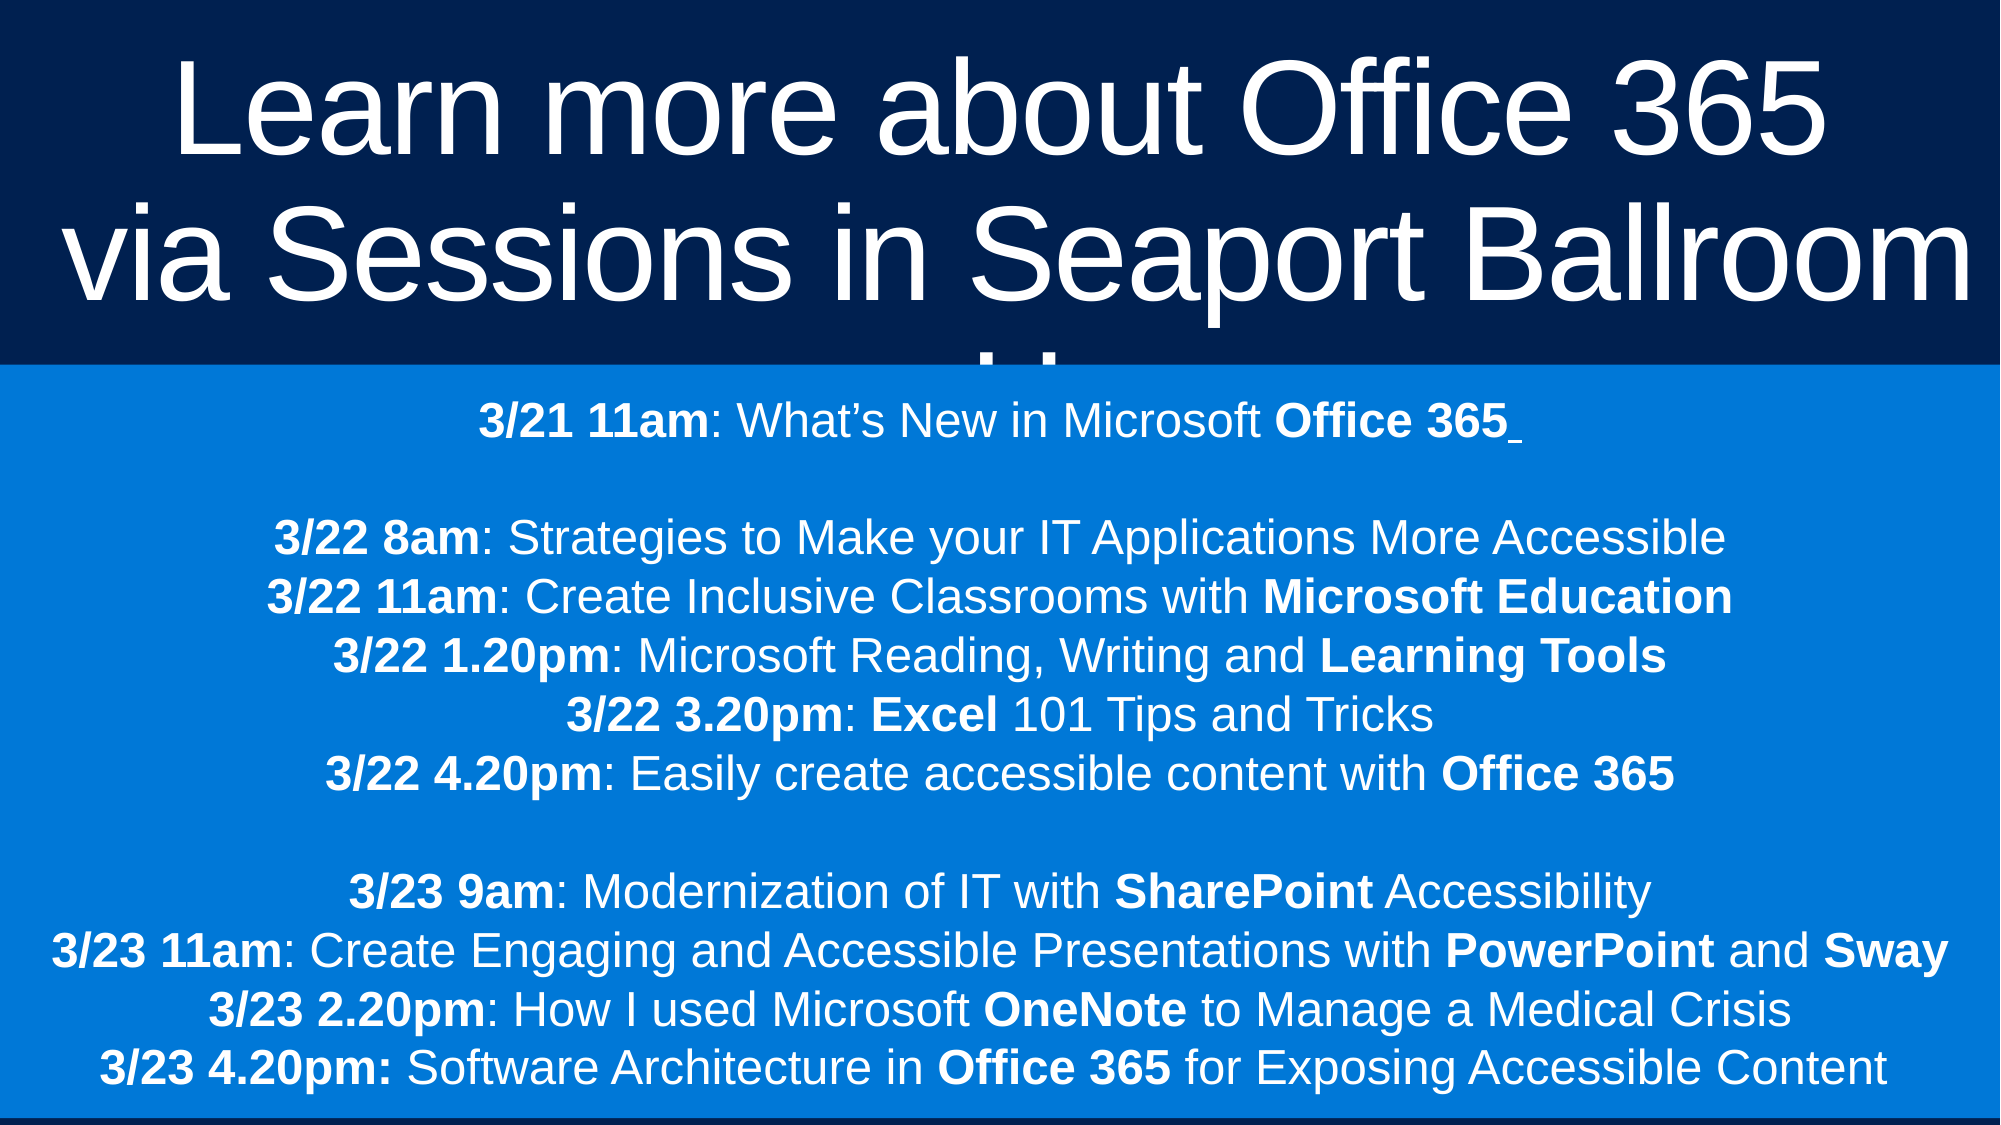

# Learn more about Office 365 via Sessions in Seaport Ballroom H
3/21 11am: What’s New in Microsoft Office 365
3/22 8am: Strategies to Make your IT Applications More Accessible
3/22 11am: Create Inclusive Classrooms with Microsoft Education
3/22 1.20pm: Microsoft Reading, Writing and Learning Tools
3/22 3.20pm: Excel 101 Tips and Tricks
3/22 4.20pm: Easily create accessible content with Office 365
3/23 9am: Modernization of IT with SharePoint Accessibility
3/23 11am: Create Engaging and Accessible Presentations with PowerPoint and Sway
3/23 2.20pm: How I used Microsoft OneNote to Manage a Medical Crisis
3/23 4.20pm: Software Architecture in Office 365 for Exposing Accessible Content